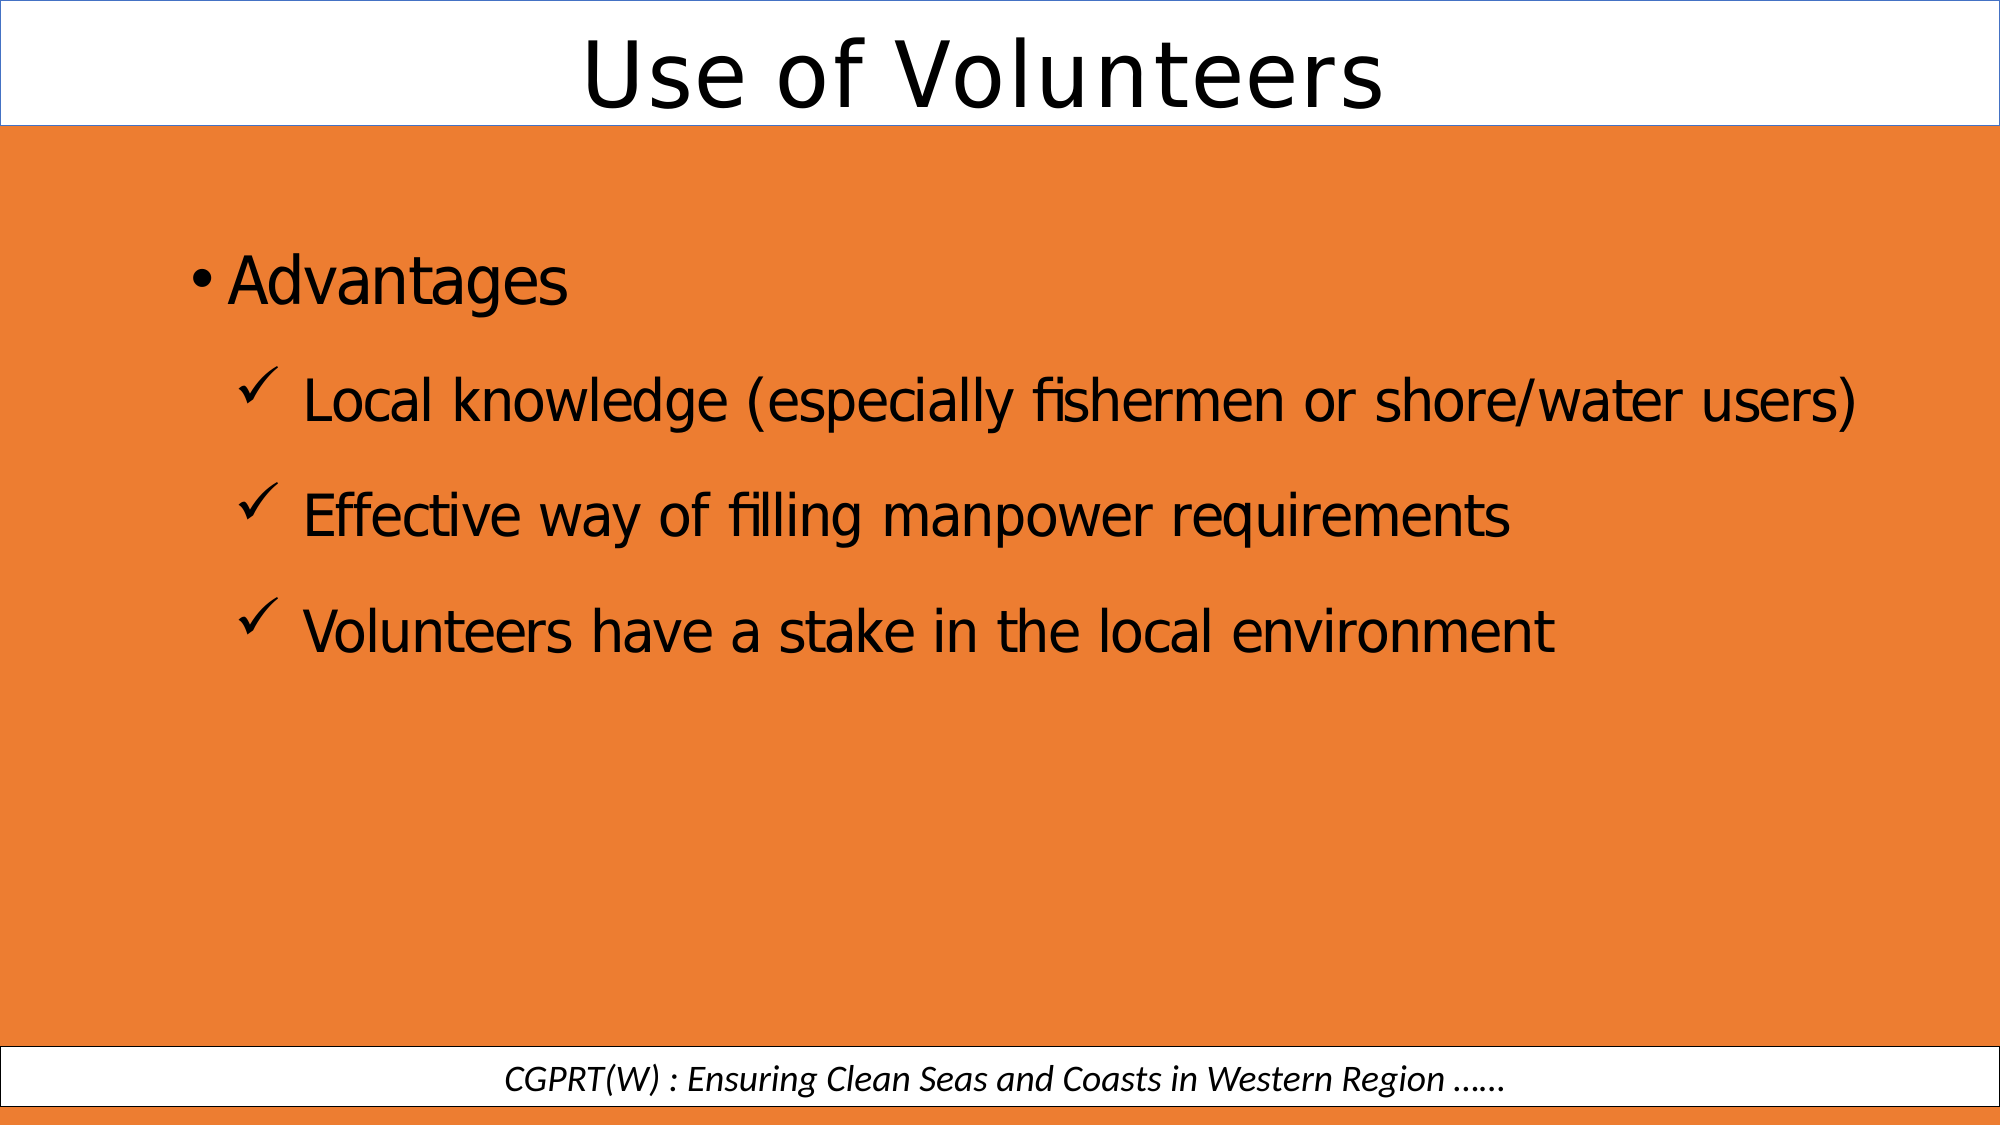

Use of Volunteers
Advantages
Local knowledge (especially fishermen or shore/water users)
Effective way of filling manpower requirements
Volunteers have a stake in the local environment

 CGPRT(W) : Ensuring Clean Seas and Coasts in Western Region ……